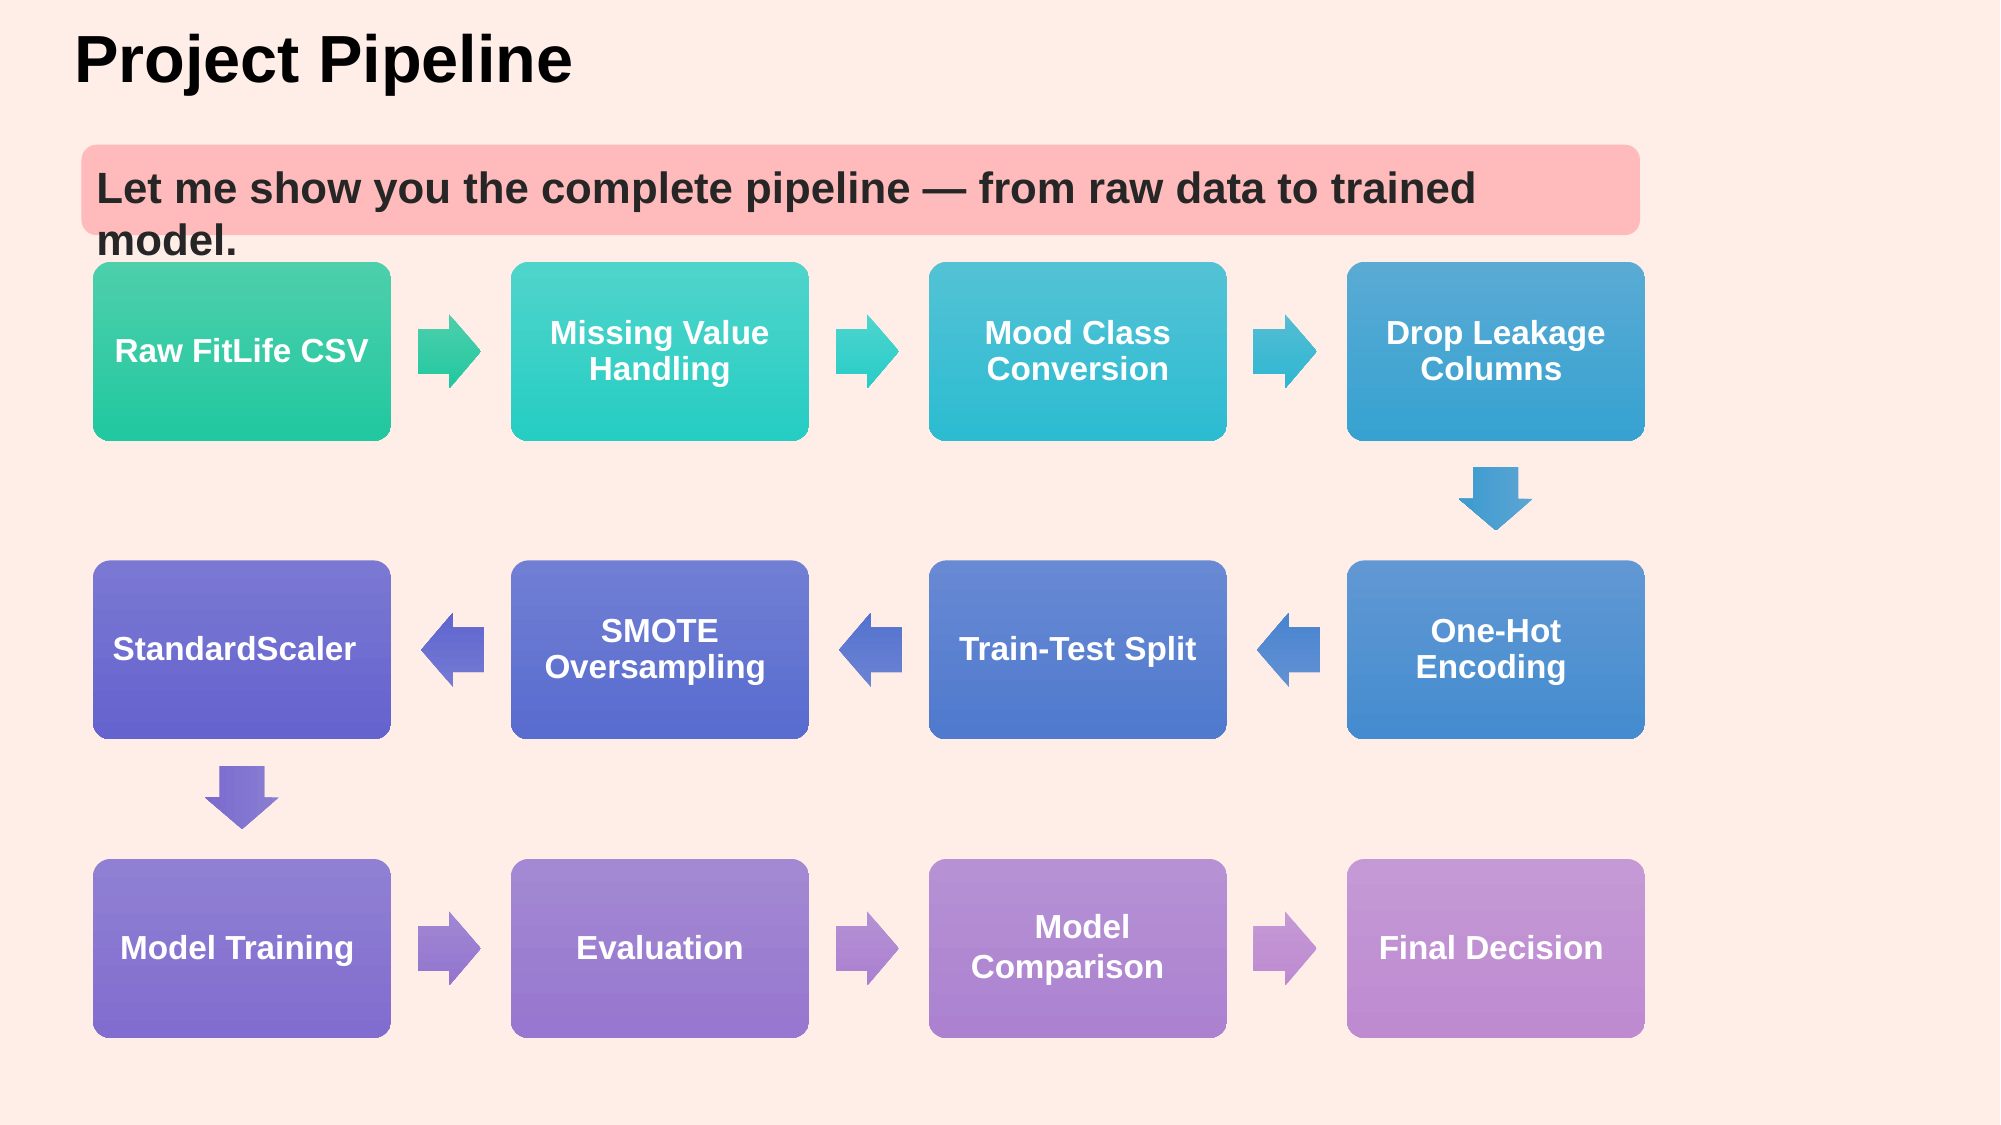

# Project Pipeline

Let me show you the complete pipeline — from raw data to trained model.

Raw FitLife CSV
Missing Value Handling
Mood Class Conversion
Drop Leakage Columns

StandardScaler
SMOTE Oversampling
Train-Test Split
One-Hot Encoding

Model Training
Evaluation
 Model Comparison
Final Decision